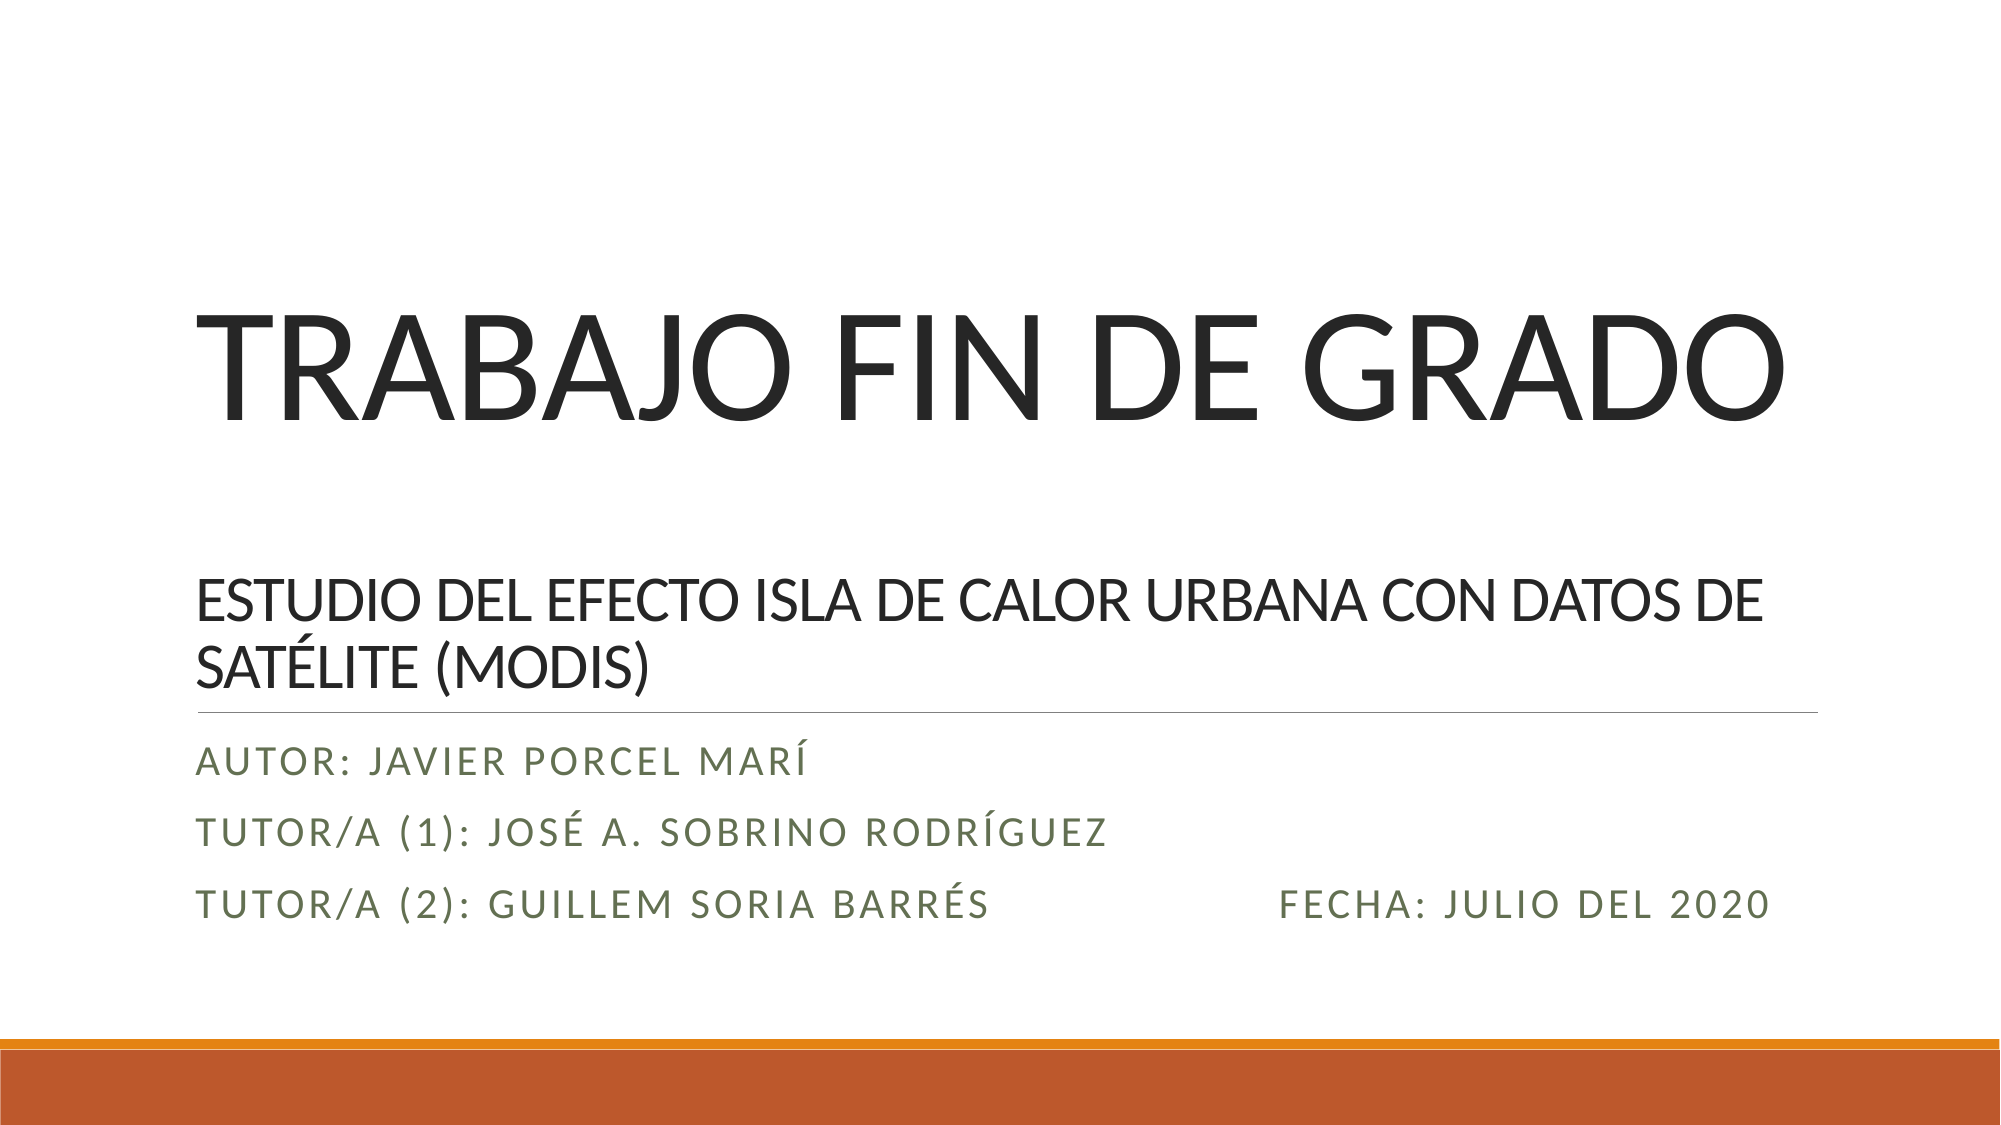

# TRABAJO FIN DE GRADO ESTUDIO DEL EFECTO ISLA DE CALOR URBANA CON DATOS DE SATÉLITE (MODIS)
Autor: Javier porcel marí
Tutor/a (1): José A. Sobrino Rodríguez
Tutor/a (2): Guillem Soria Barrés	             Fecha: julio del 2020